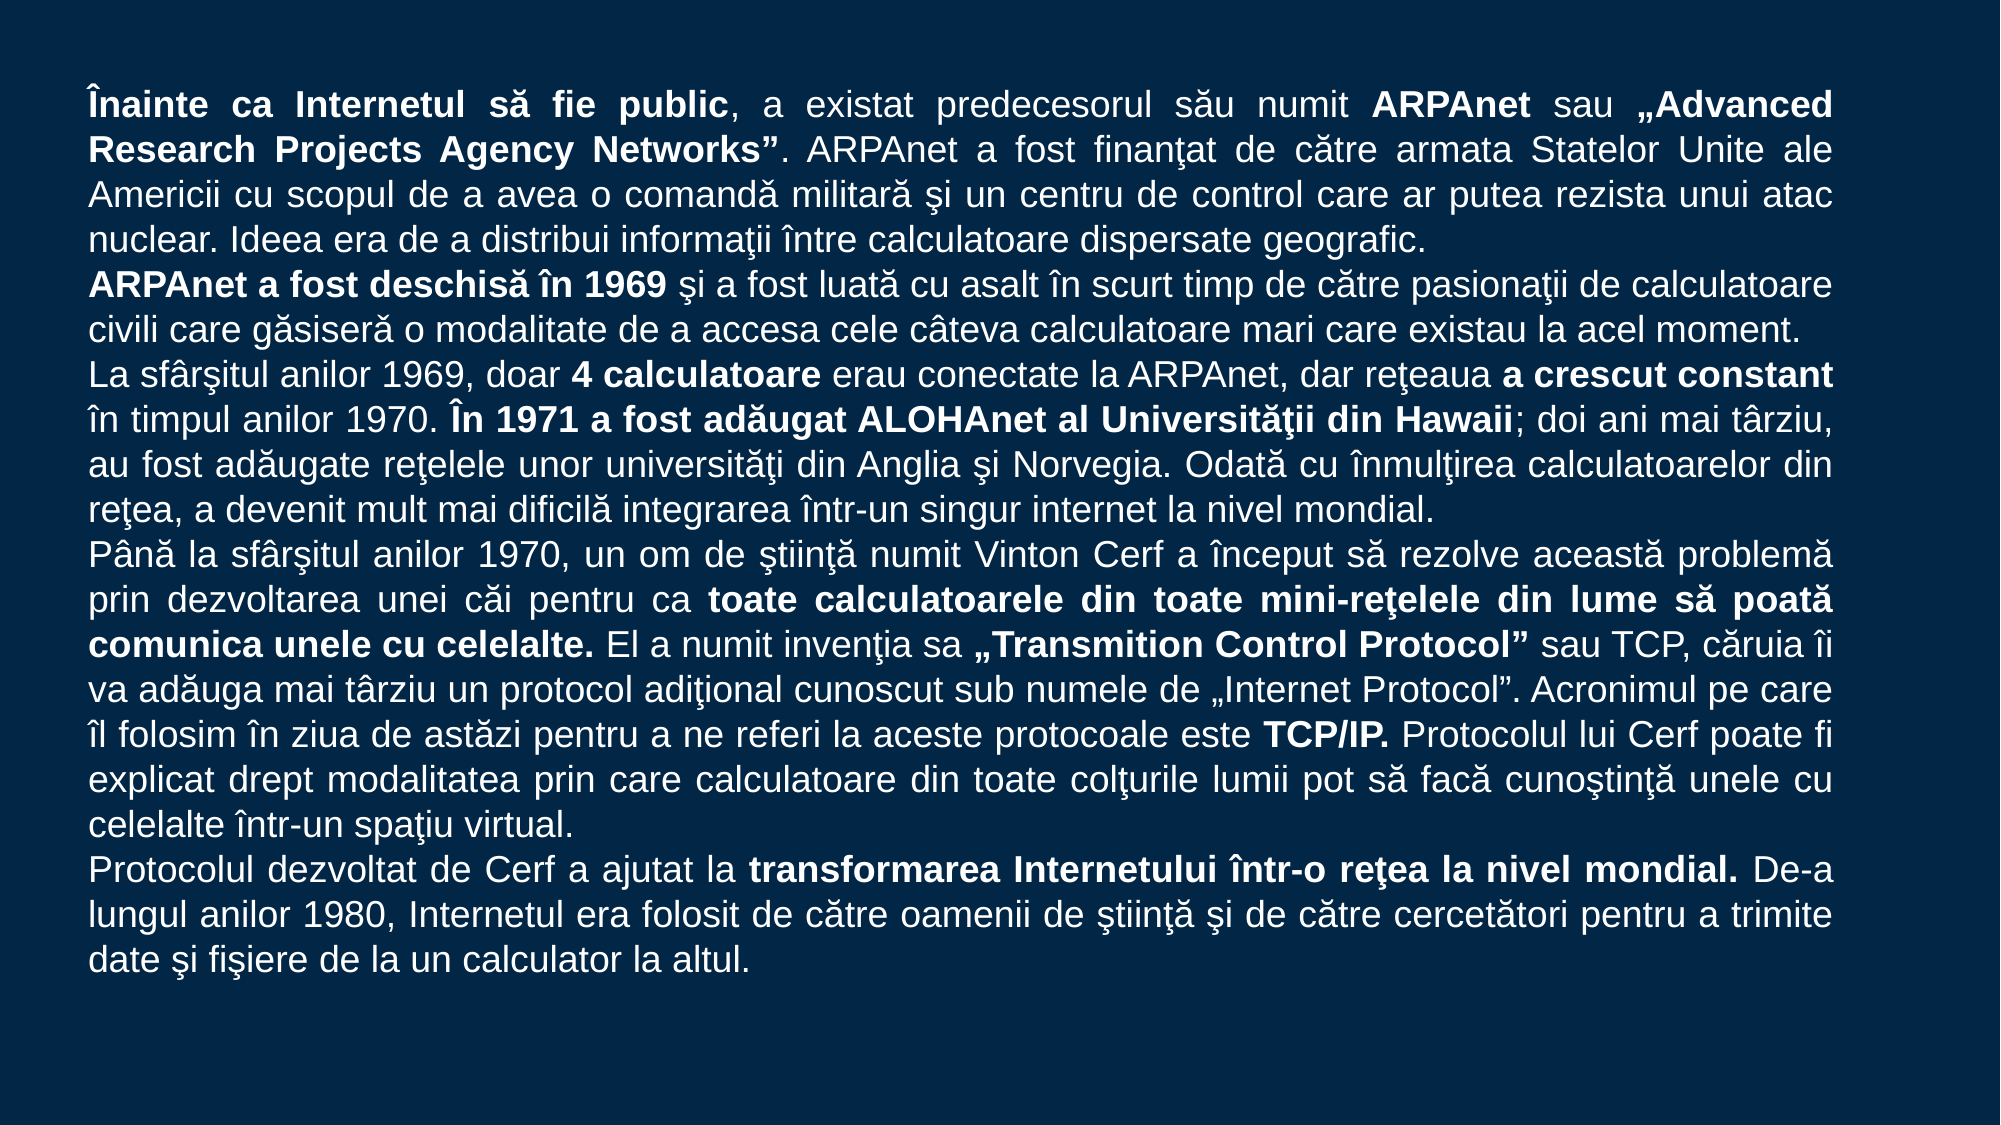

Înainte ca Internetul să fie public, a existat predecesorul său numit ARPAnet sau „Advanced Research Projects Agency Networks”. ARPAnet a fost finanţat de către armata Statelor Unite ale Americii cu scopul de a avea o comandǎ militară şi un centru de control care ar putea rezista unui atac nuclear. Ideea era de a distribui informaţii între calculatoare dispersate geografic.
ARPAnet a fost deschisă în 1969 şi a fost luată cu asalt în scurt timp de către pasionaţii de calculatoare civili care găsiserǎ o modalitate de a accesa cele câteva calculatoare mari care existau la acel moment.
La sfârşitul anilor 1969, doar 4 calculatoare erau conectate la ARPAnet, dar reţeaua a crescut constant în timpul anilor 1970. În 1971 a fost adăugat ALOHAnet al Universităţii din Hawaii; doi ani mai târziu, au fost adăugate reţelele unor universităţi din Anglia şi Norvegia. Odată cu înmulţirea calculatoarelor din reţea, a devenit mult mai dificilă integrarea într-un singur internet la nivel mondial.
Până la sfârşitul anilor 1970, un om de ştiinţă numit Vinton Cerf a început să rezolve această problemă prin dezvoltarea unei căi pentru ca toate calculatoarele din toate mini-reţelele din lume să poată comunica unele cu celelalte. El a numit invenţia sa „Transmition Control Protocol” sau TCP, căruia îi va adăuga mai târziu un protocol adiţional cunoscut sub numele de „Internet Protocol”. Acronimul pe care îl folosim în ziua de astăzi pentru a ne referi la aceste protocoale este TCP/IP. Protocolul lui Cerf poate fi explicat drept modalitatea prin care calculatoare din toate colţurile lumii pot să facă cunoştinţă unele cu celelalte într-un spaţiu virtual.
Protocolul dezvoltat de Cerf a ajutat la transformarea Internetului într-o reţea la nivel mondial. De-a lungul anilor 1980, Internetul era folosit de către oamenii de ştiinţă şi de către cercetători pentru a trimite date şi fişiere de la un calculator la altul.